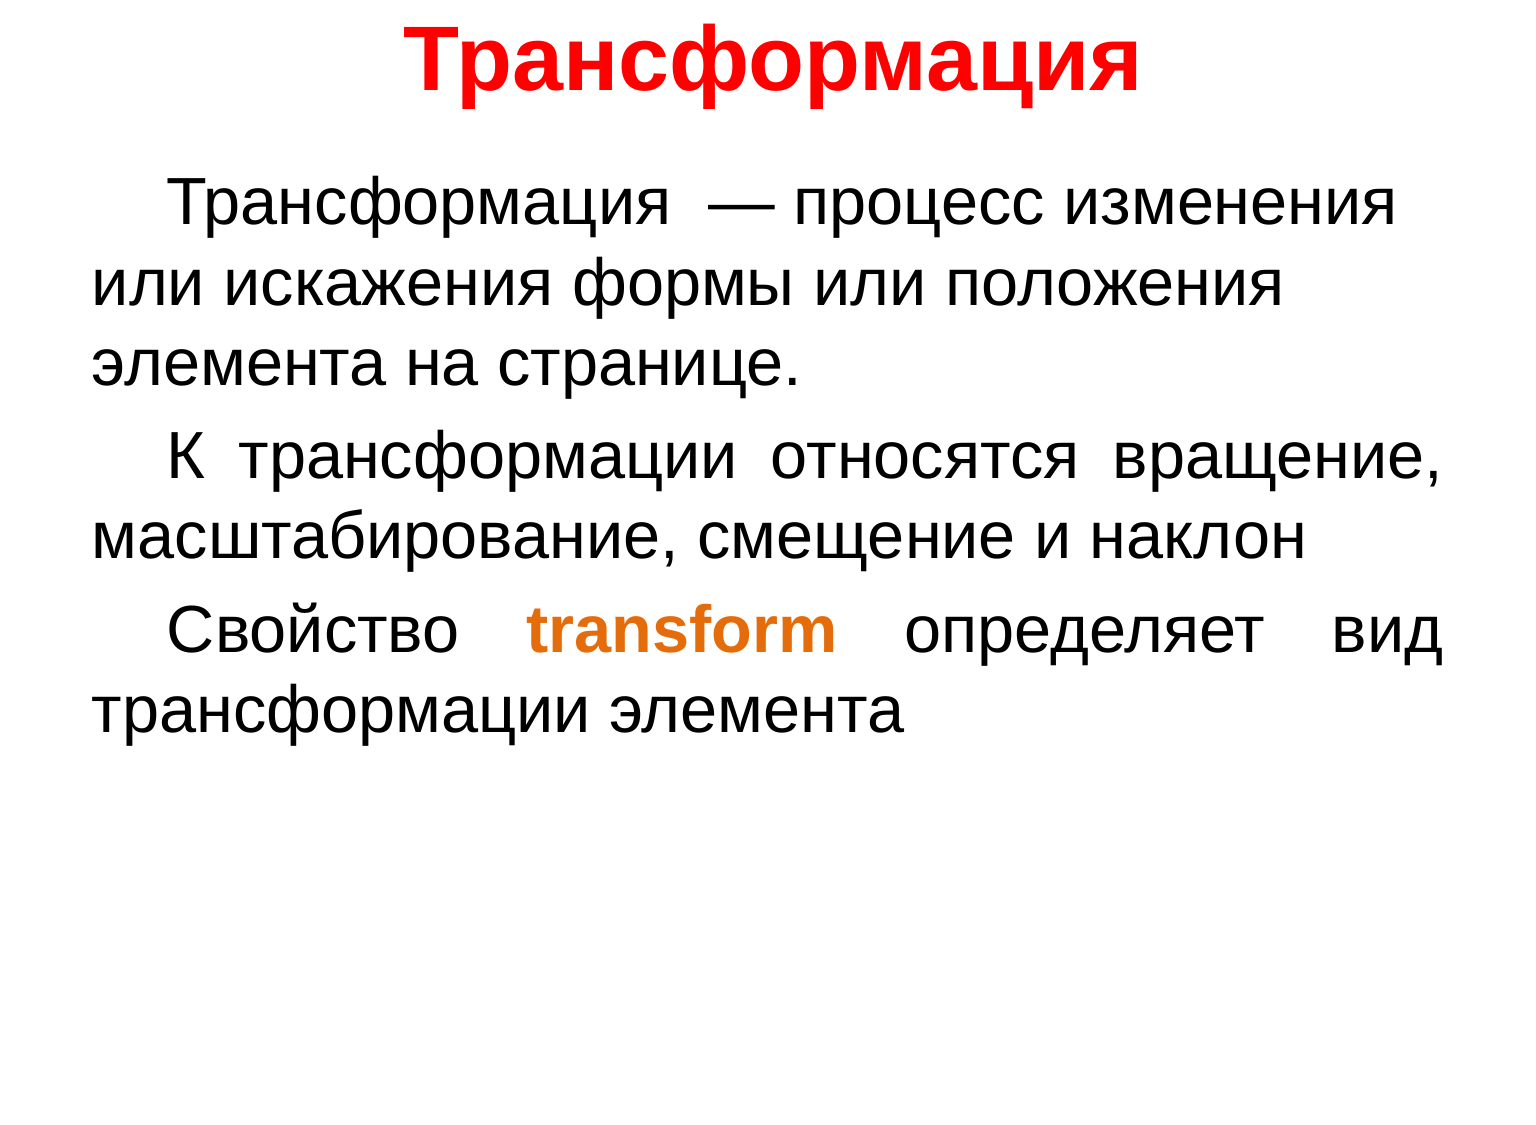

# Трансформация
Трансформация  — процесс изменения или искажения формы или положения элемента на странице.
К трансформации относятся вращение, масштабирование, смещение и наклон
Свойство transform определяет вид трансформации элемента